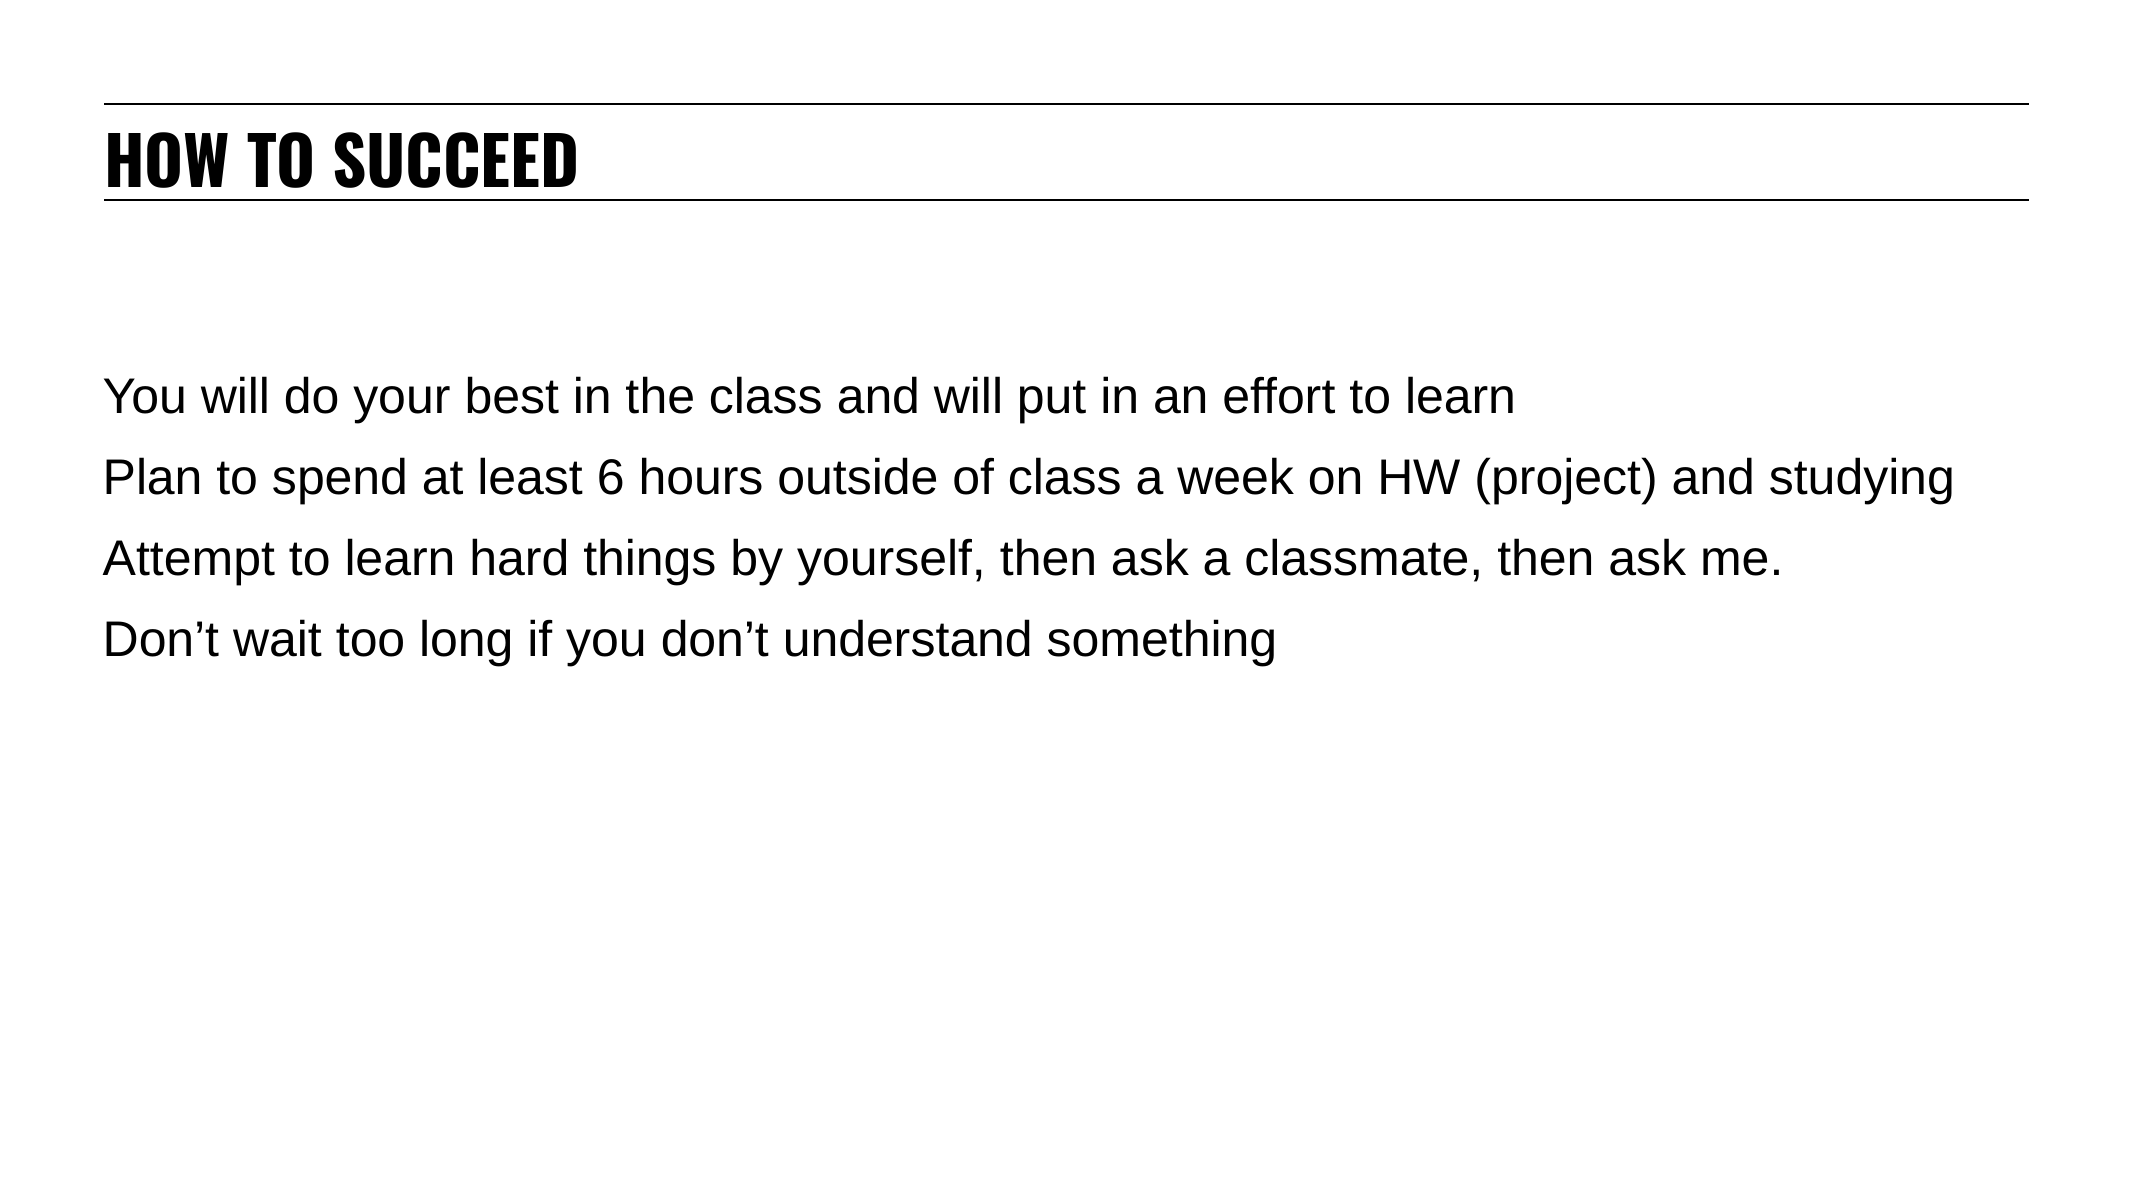

HOW TO SUCCEED
You will do your best in the class and will put in an effort to learn
Plan to spend at least 6 hours outside of class a week on HW (project) and studying
Attempt to learn hard things by yourself, then ask a classmate, then ask me.
Don’t wait too long if you don’t understand something